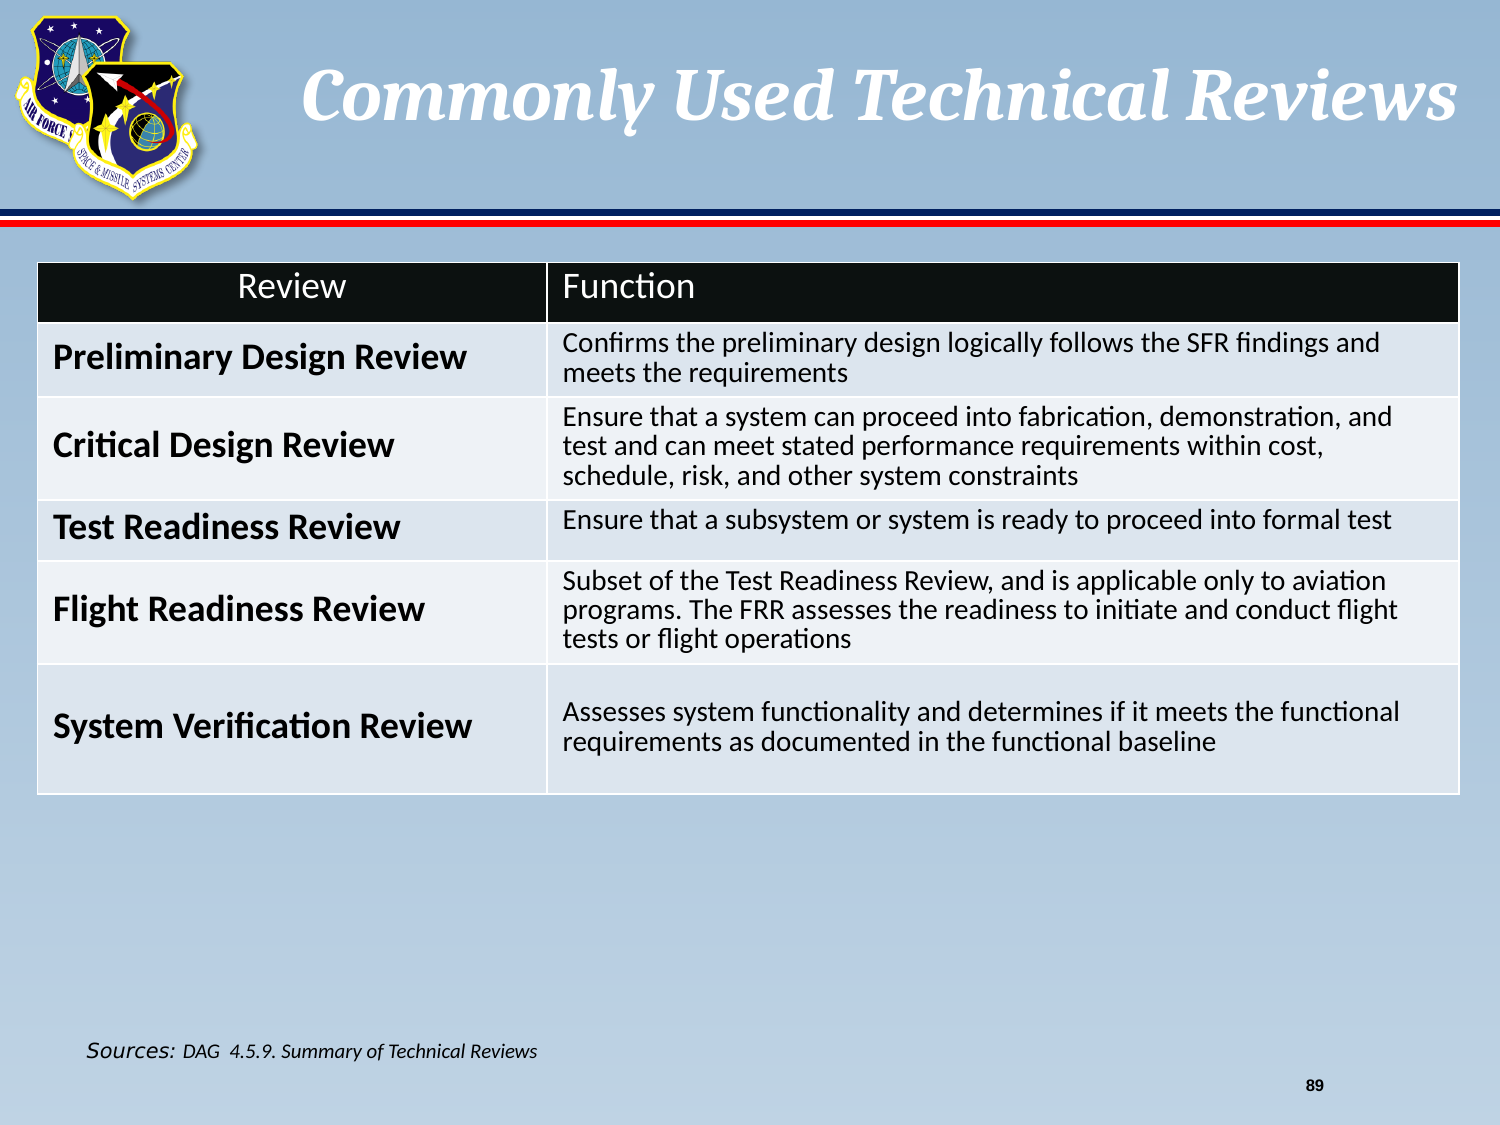

# Commonly Used Technical Reviews
| Review | Function |
| --- | --- |
| Preliminary Design Review | Confirms the preliminary design logically follows the SFR findings and meets the requirements |
| Critical Design Review | Ensure that a system can proceed into fabrication, demonstration, and test and can meet stated performance requirements within cost, schedule, risk, and other system constraints |
| Test Readiness Review | Ensure that a subsystem or system is ready to proceed into formal test |
| Flight Readiness Review | Subset of the Test Readiness Review, and is applicable only to aviation programs. The FRR assesses the readiness to initiate and conduct flight tests or flight operations |
| System Verification Review | Assesses system functionality and determines if it meets the functional requirements as documented in the functional baseline |
Sources: DAG  4.5.9. Summary of Technical Reviews
89